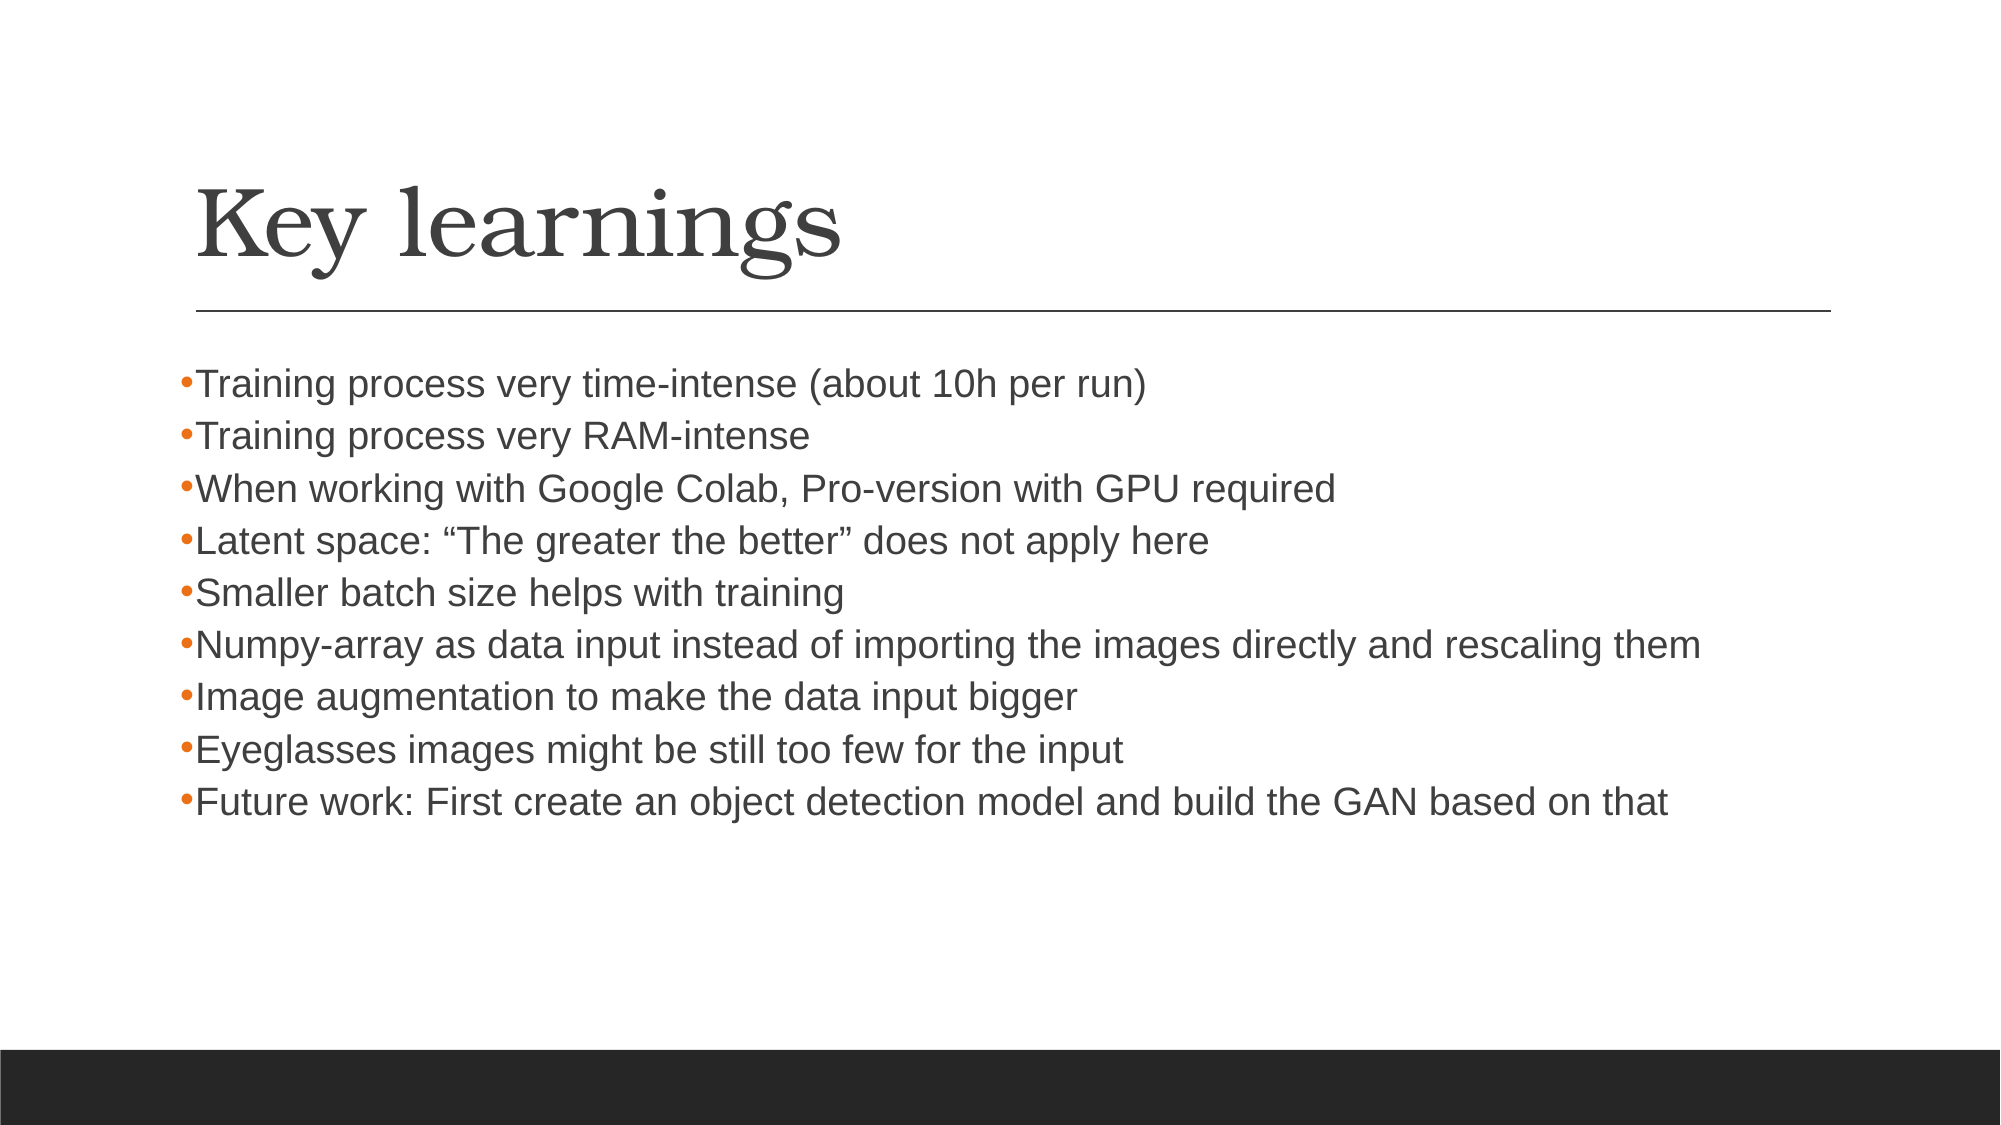

# Key learnings
Training process very time-intense (about 10h per run)
Training process very RAM-intense
When working with Google Colab, Pro-version with GPU required
Latent space: “The greater the better” does not apply here
Smaller batch size helps with training
Numpy-array as data input instead of importing the images directly and rescaling them
Image augmentation to make the data input bigger
Eyeglasses images might be still too few for the input
Future work: First create an object detection model and build the GAN based on that